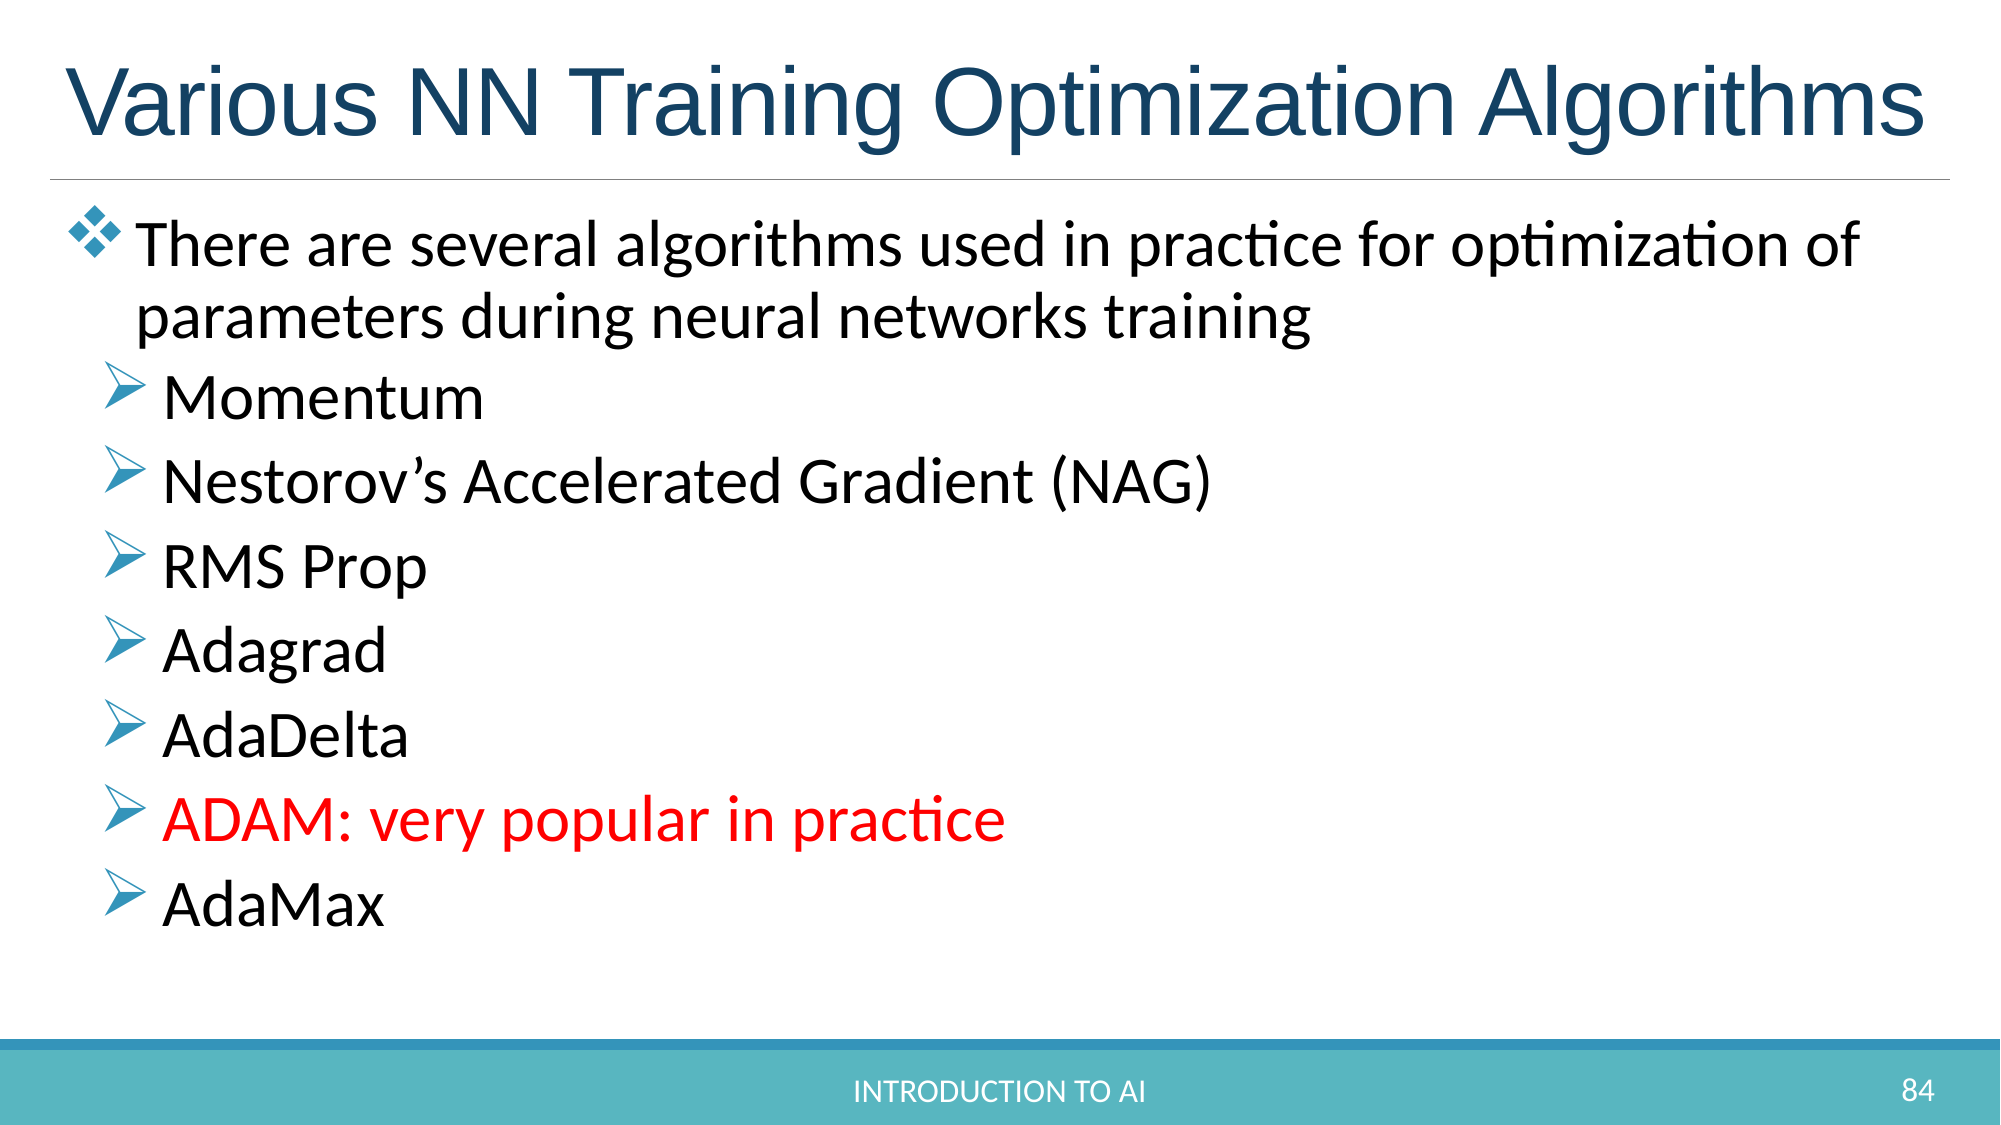

# Various NN Training Optimization Algorithms
There are several algorithms used in practice for optimization of parameters during neural networks training
Momentum
Nestorov’s Accelerated Gradient (NAG)
RMS Prop
Adagrad
AdaDelta
ADAM: very popular in practice
AdaMax

84
Introduction to AI